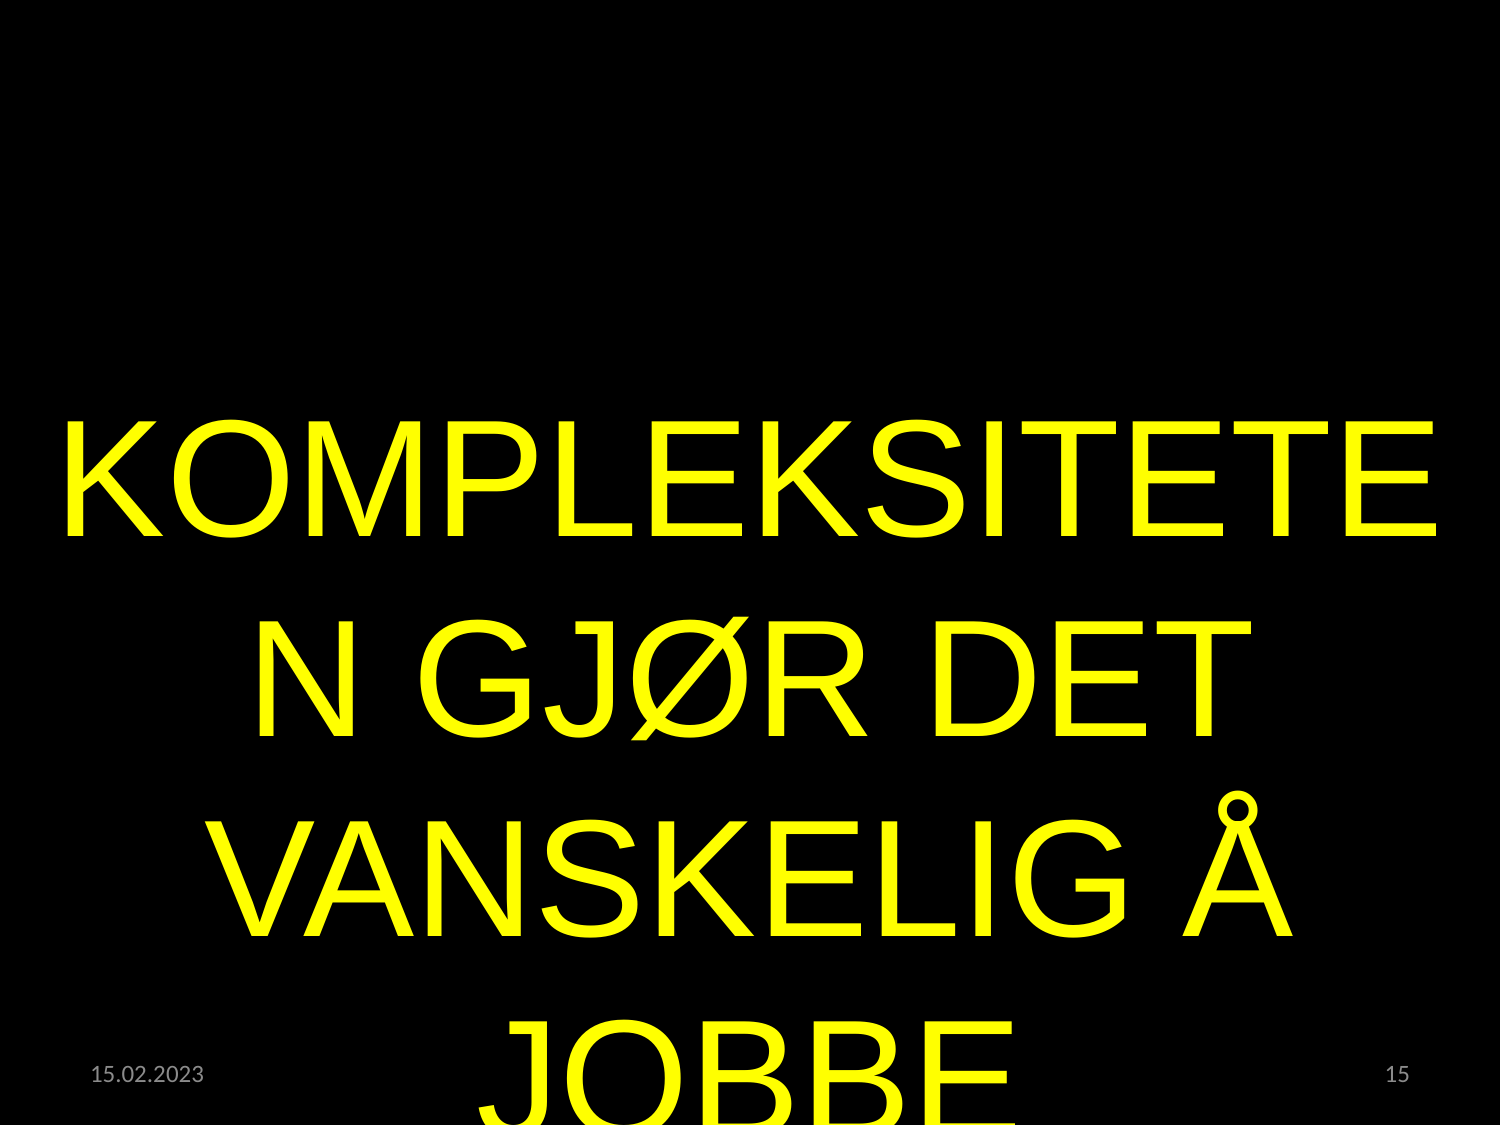

KOMPLEKSITETEN GJØR DET VANSKELIG Å JOBBE
15.02.2023
15